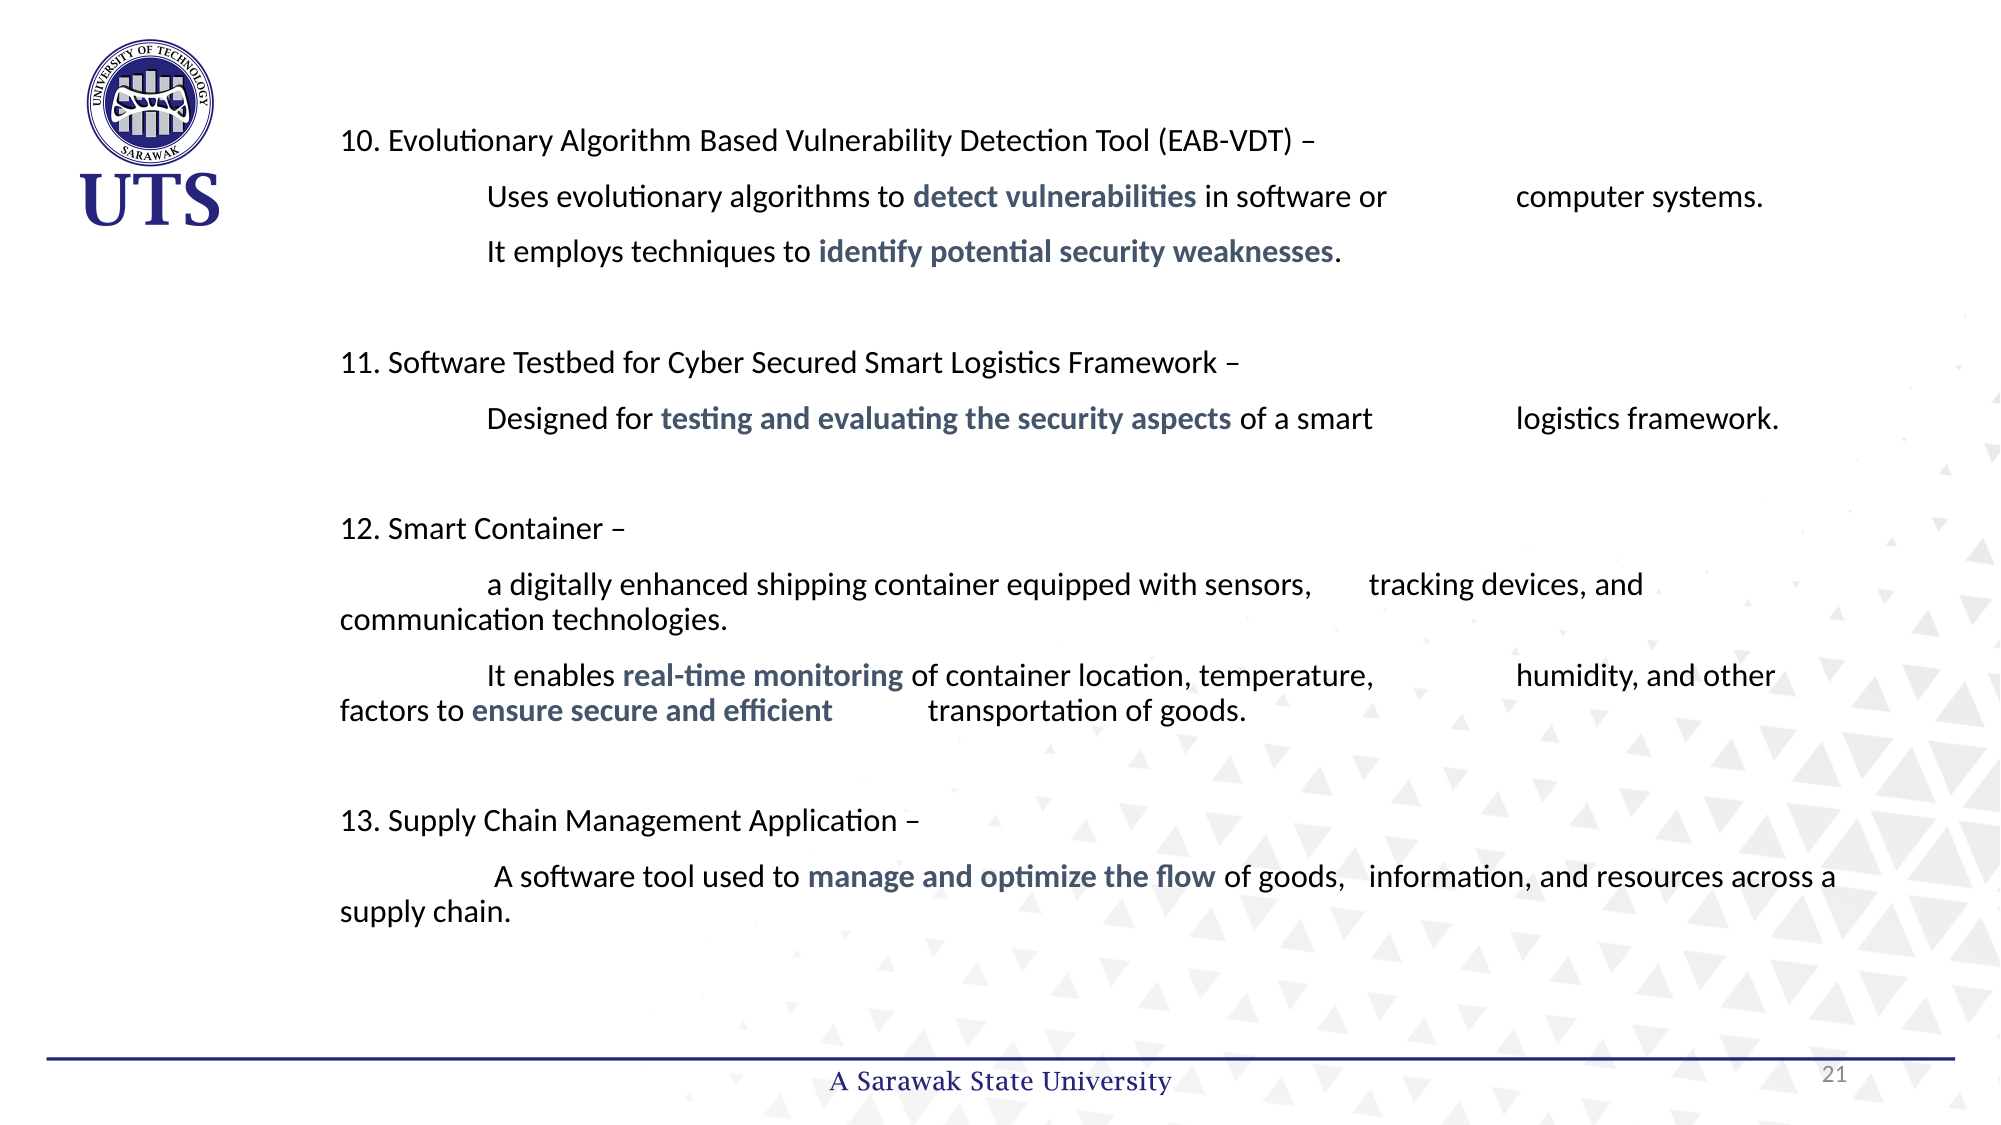

10. Evolutionary Algorithm Based Vulnerability Detection Tool (EAB-VDT) –
			Uses evolutionary algorithms to detect vulnerabilities in software or 				computer systems.
			It employs techniques to identify potential security weaknesses.

11. Software Testbed for Cyber Secured Smart Logistics Framework –
			Designed for testing and evaluating the security aspects of a smart 				logistics framework.

12. Smart Container –
			a digitally enhanced shipping container equipped with sensors, 					tracking devices, and communication technologies.
			It enables real-time monitoring of container location, temperature, 				humidity, and other factors to ensure secure and efficient 					transportation of goods.

13. Supply Chain Management Application –
			 A software tool used to manage and optimize the flow of goods, 					information, and resources across a supply chain.

21